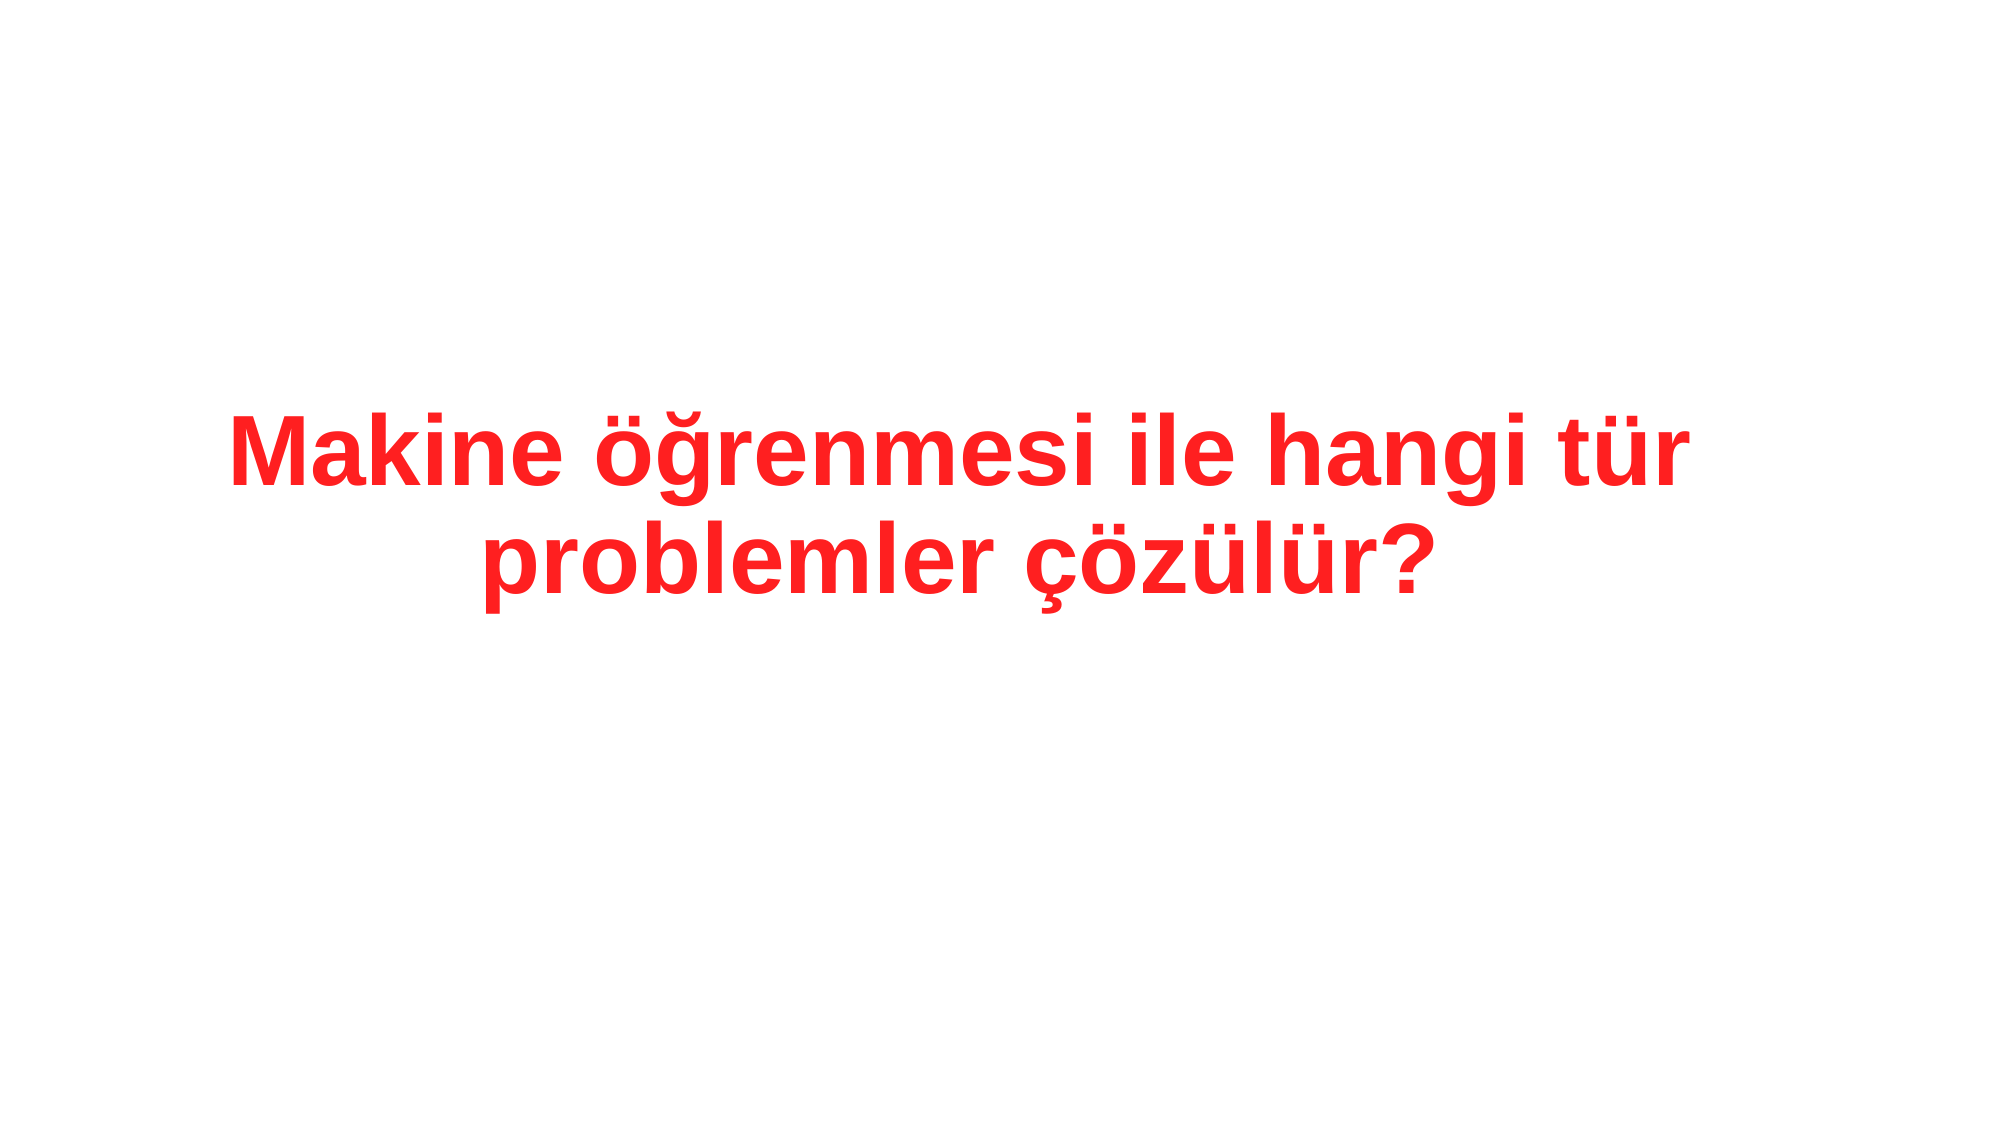

# Makine öğrenmesi ile hangi tür problemler çözülür?